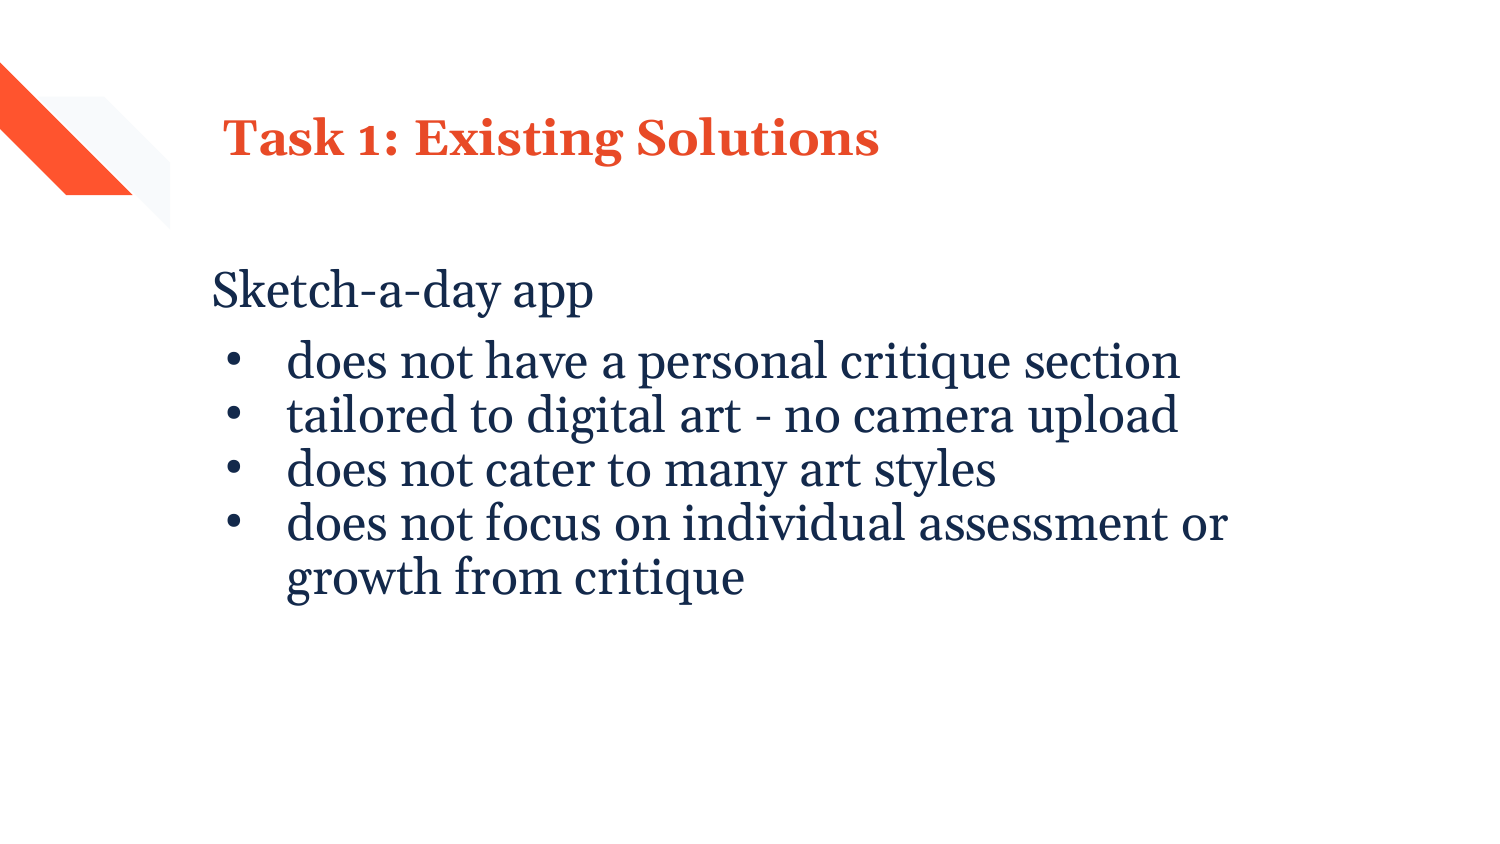

# Task 1: Existing Solutions
Sketch-a-day app
does not have a personal critique section
tailored to digital art - no camera upload
does not cater to many art styles
does not focus on individual assessment or growth from critique